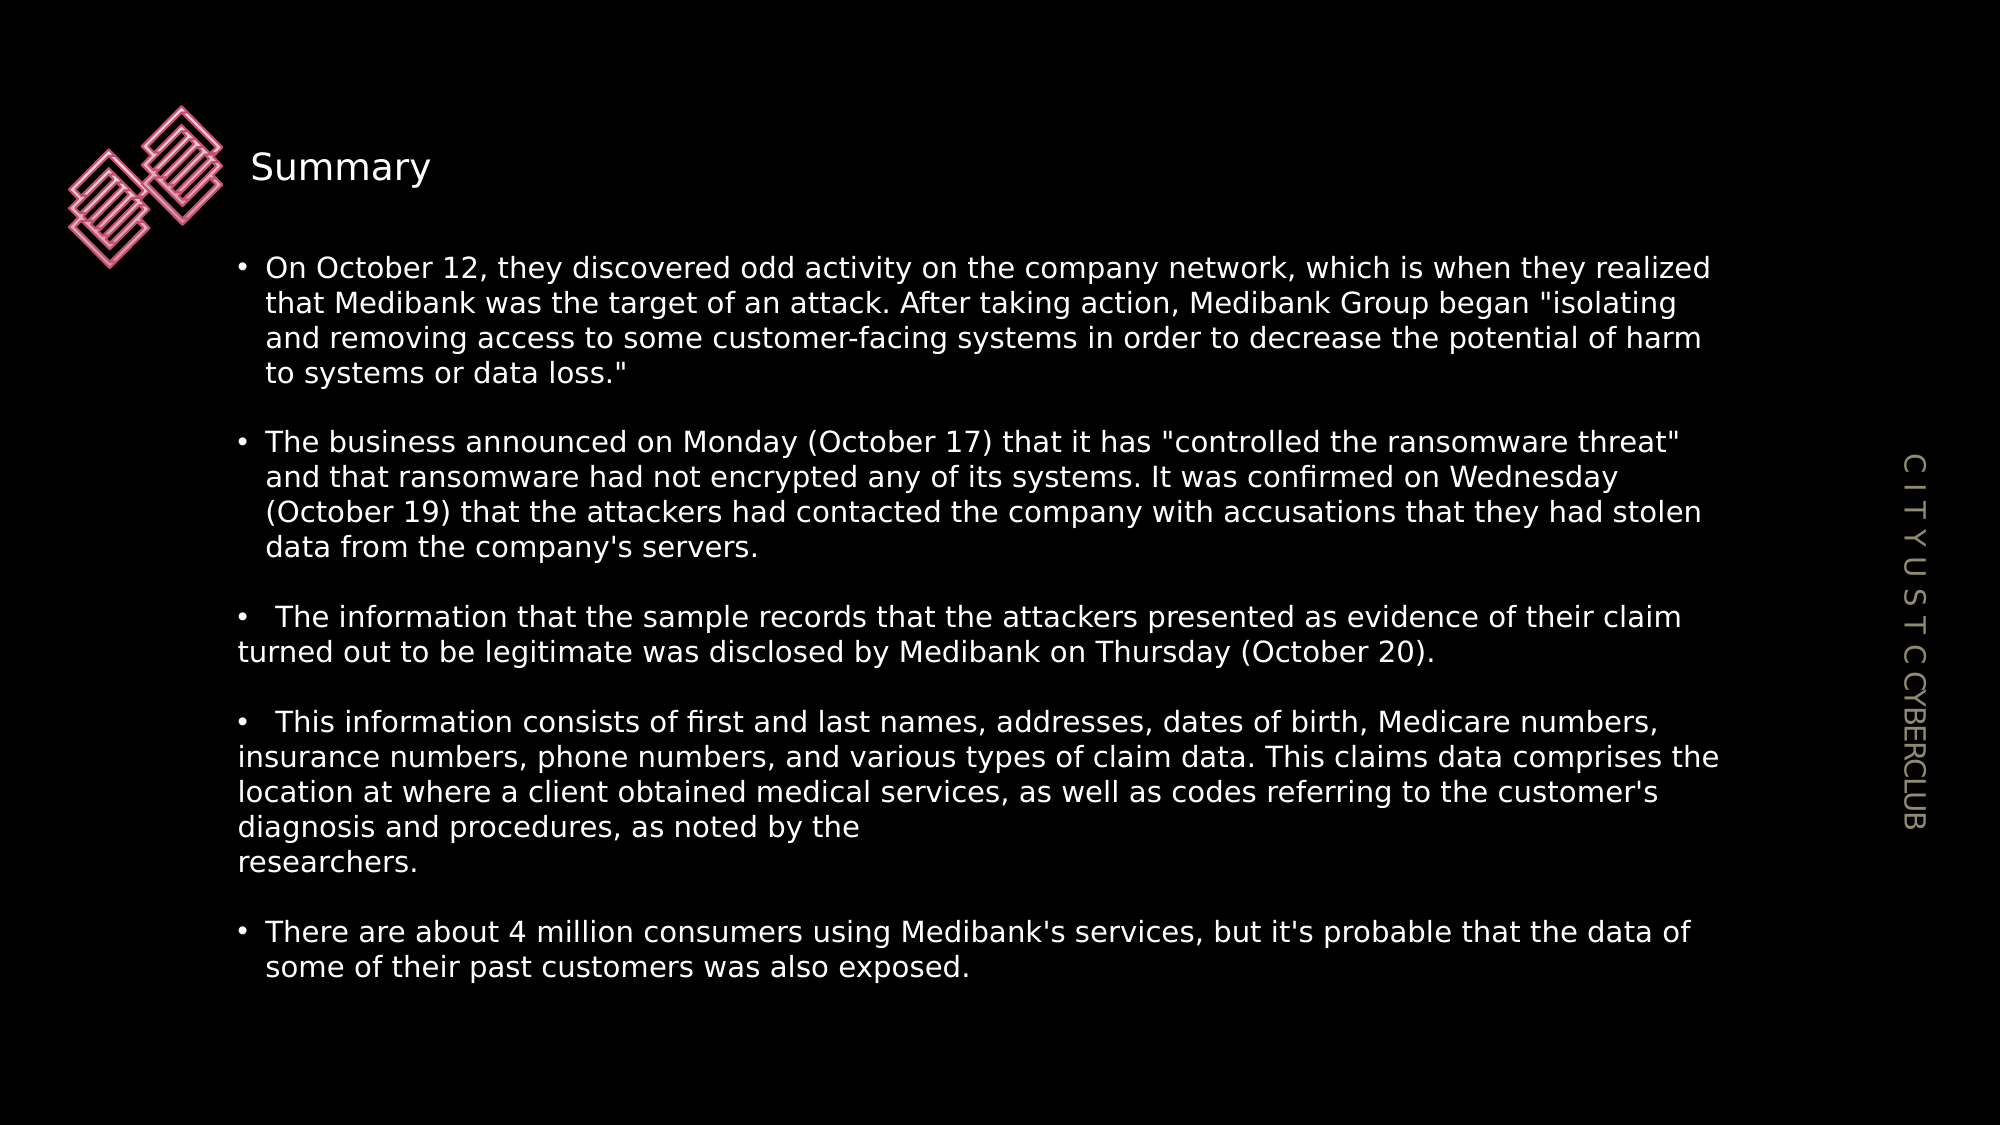

Summary

On October 12, they discovered odd activity on the company network, which is when they realized that Medibank was the target of an attack. After taking action, Medibank Group began "isolating and removing access to some customer-facing systems in order to decrease the potential of harm to systems or data loss."

The business announced on Monday (October 17) that it has "controlled the ransomware threat" and that ransomware had not encrypted any of its systems. It was confirmed on Wednesday (October 19) that the attackers had contacted the company with accusations that they had stolen data from the company's servers.

   The information that the sample records that the attackers presented as evidence of their claim turned out to be legitimate was disclosed by Medibank on Thursday (October 20).

   This information consists of first and last names, addresses, dates of birth, Medicare numbers, insurance numbers, phone numbers, and various types of claim data. This claims data comprises the location at where a client obtained medical services, as well as codes referring to the customer's diagnosis and procedures, as noted by the
researchers.

There are about 4 million consumers using Medibank's services, but it's probable that the data of some of their past customers was also exposed.

C I T Y U S T C CYBERCLUB